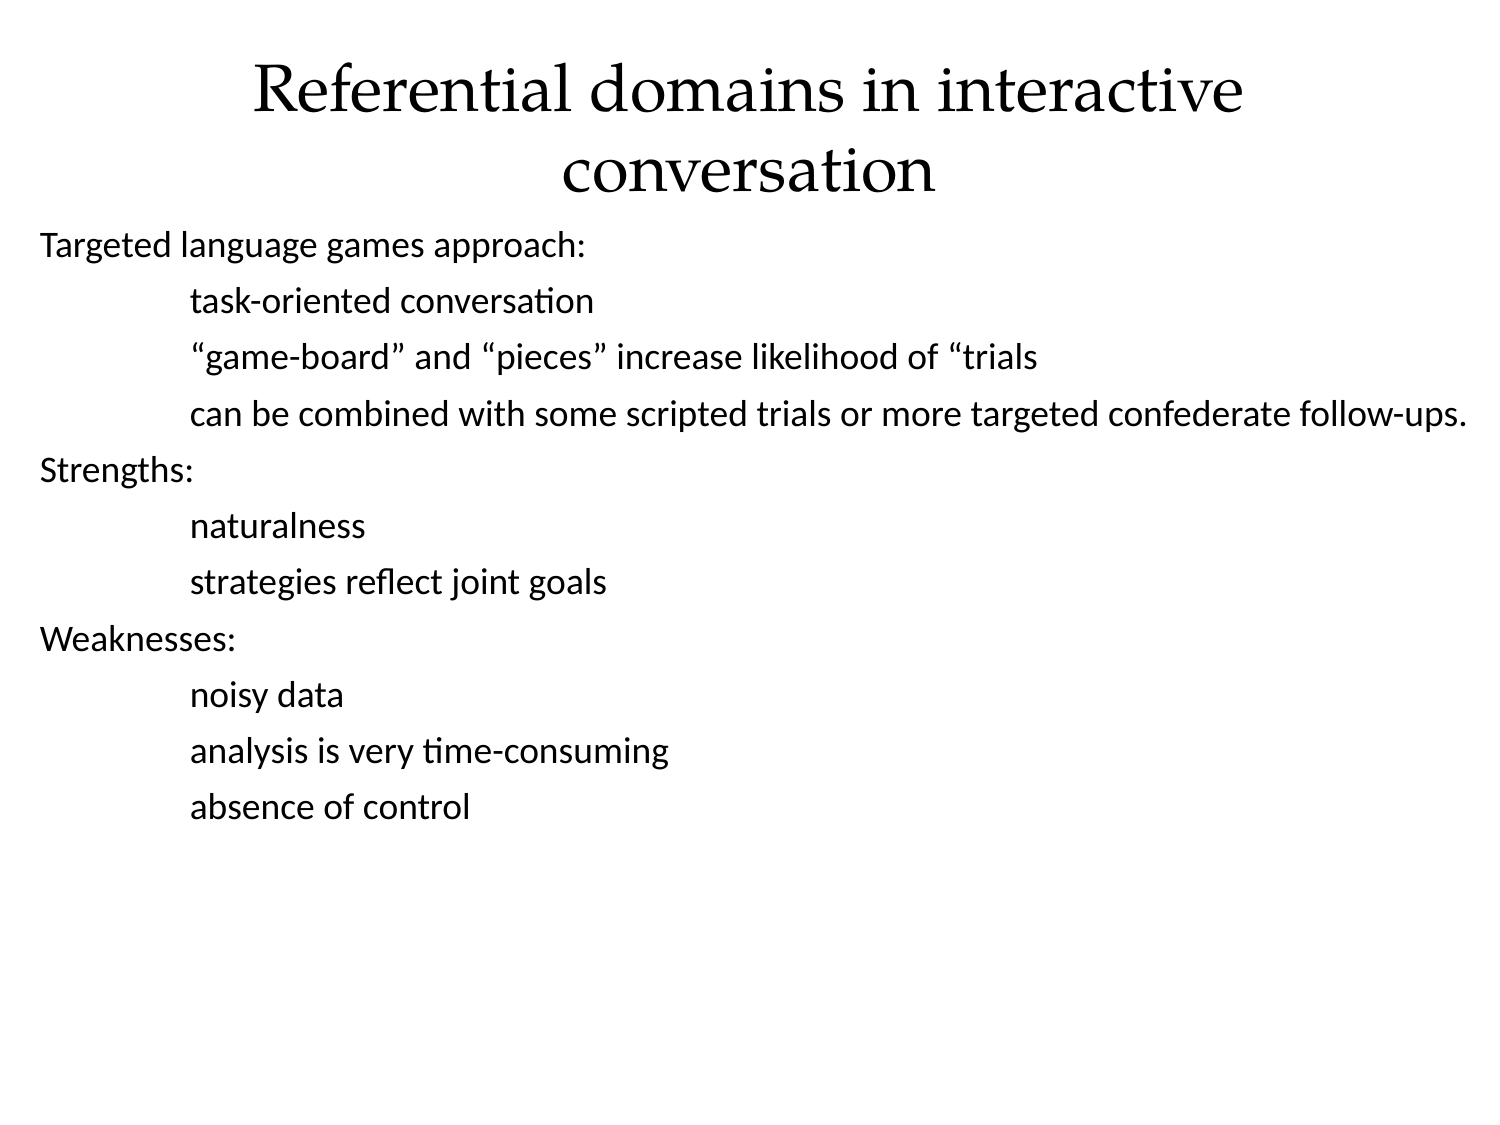

Referential domains in interactive conversation
Targeted language games approach:
	task-oriented conversation
	“game-board” and “pieces” increase likelihood of “trials
	can be combined with some scripted trials or more targeted confederate follow-ups.
Strengths:
	naturalness
	strategies reflect joint goals
Weaknesses:
	noisy data
	analysis is very time-consuming
	absence of control